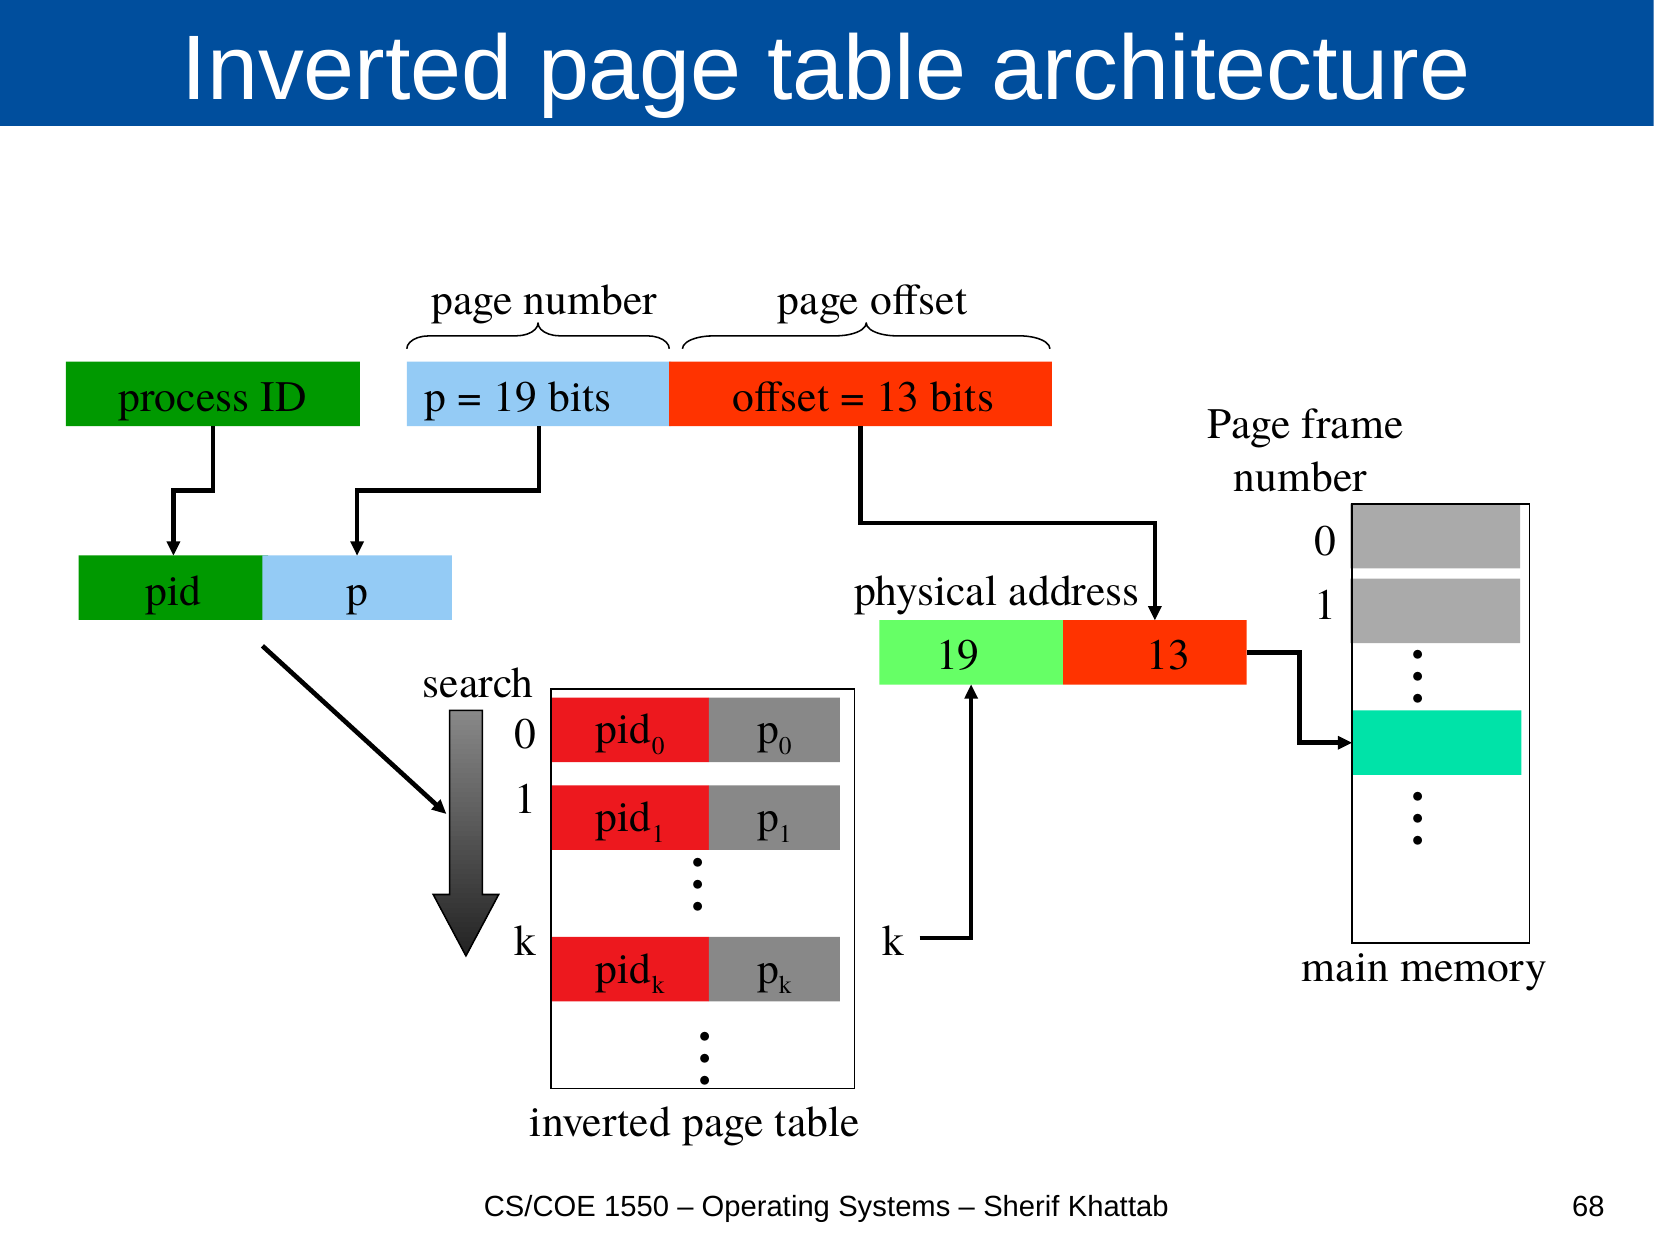

# Inverted page table architecture

page number
page offset
process ID

p = 19 bits

offset = 13 bits
 Page frame
number
0

pid
p
physical address
1

19

13
.
.
.

search

pid0
p0
0

1
.
.
.
pid1
p1
.
.
.
k
k
main memory
pidk
pk
.
.
.
inverted page table
CS/COE 1550 – Operating Systems – Sherif Khattab
68